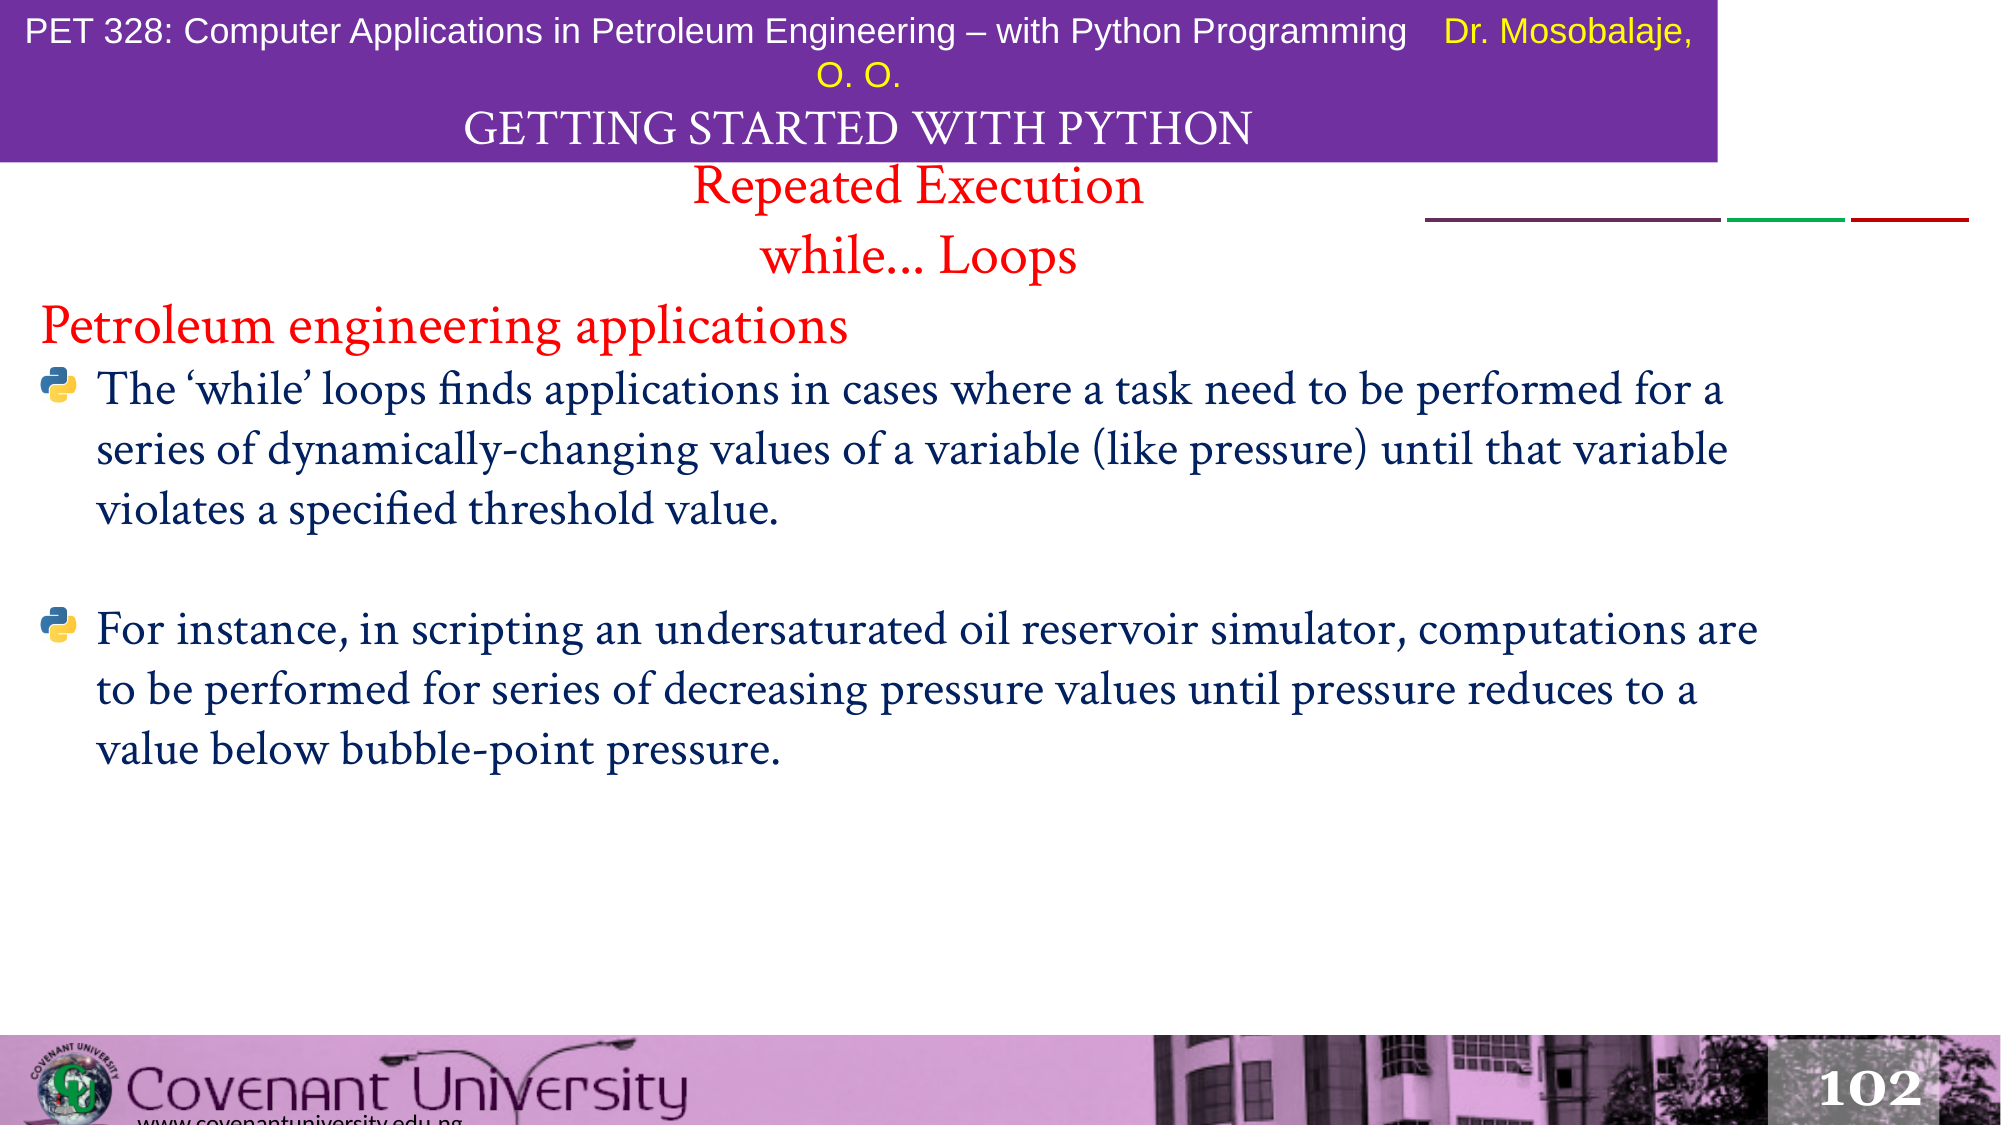

PET 328: Computer Applications in Petroleum Engineering – with Python Programming	Dr. Mosobalaje, O. O.
GETTING STARTED WITH PYTHON

Repeated Execution
while... Loops
Petroleum engineering applications
The ‘while’ loops finds applications in cases where a task need to be performed for a series of dynamically-changing values of a variable (like pressure) until that variable violates a specified threshold value.

For instance, in scripting an undersaturated oil reservoir simulator, computations are to be performed for series of decreasing pressure values until pressure reduces to a value below bubble-point pressure.